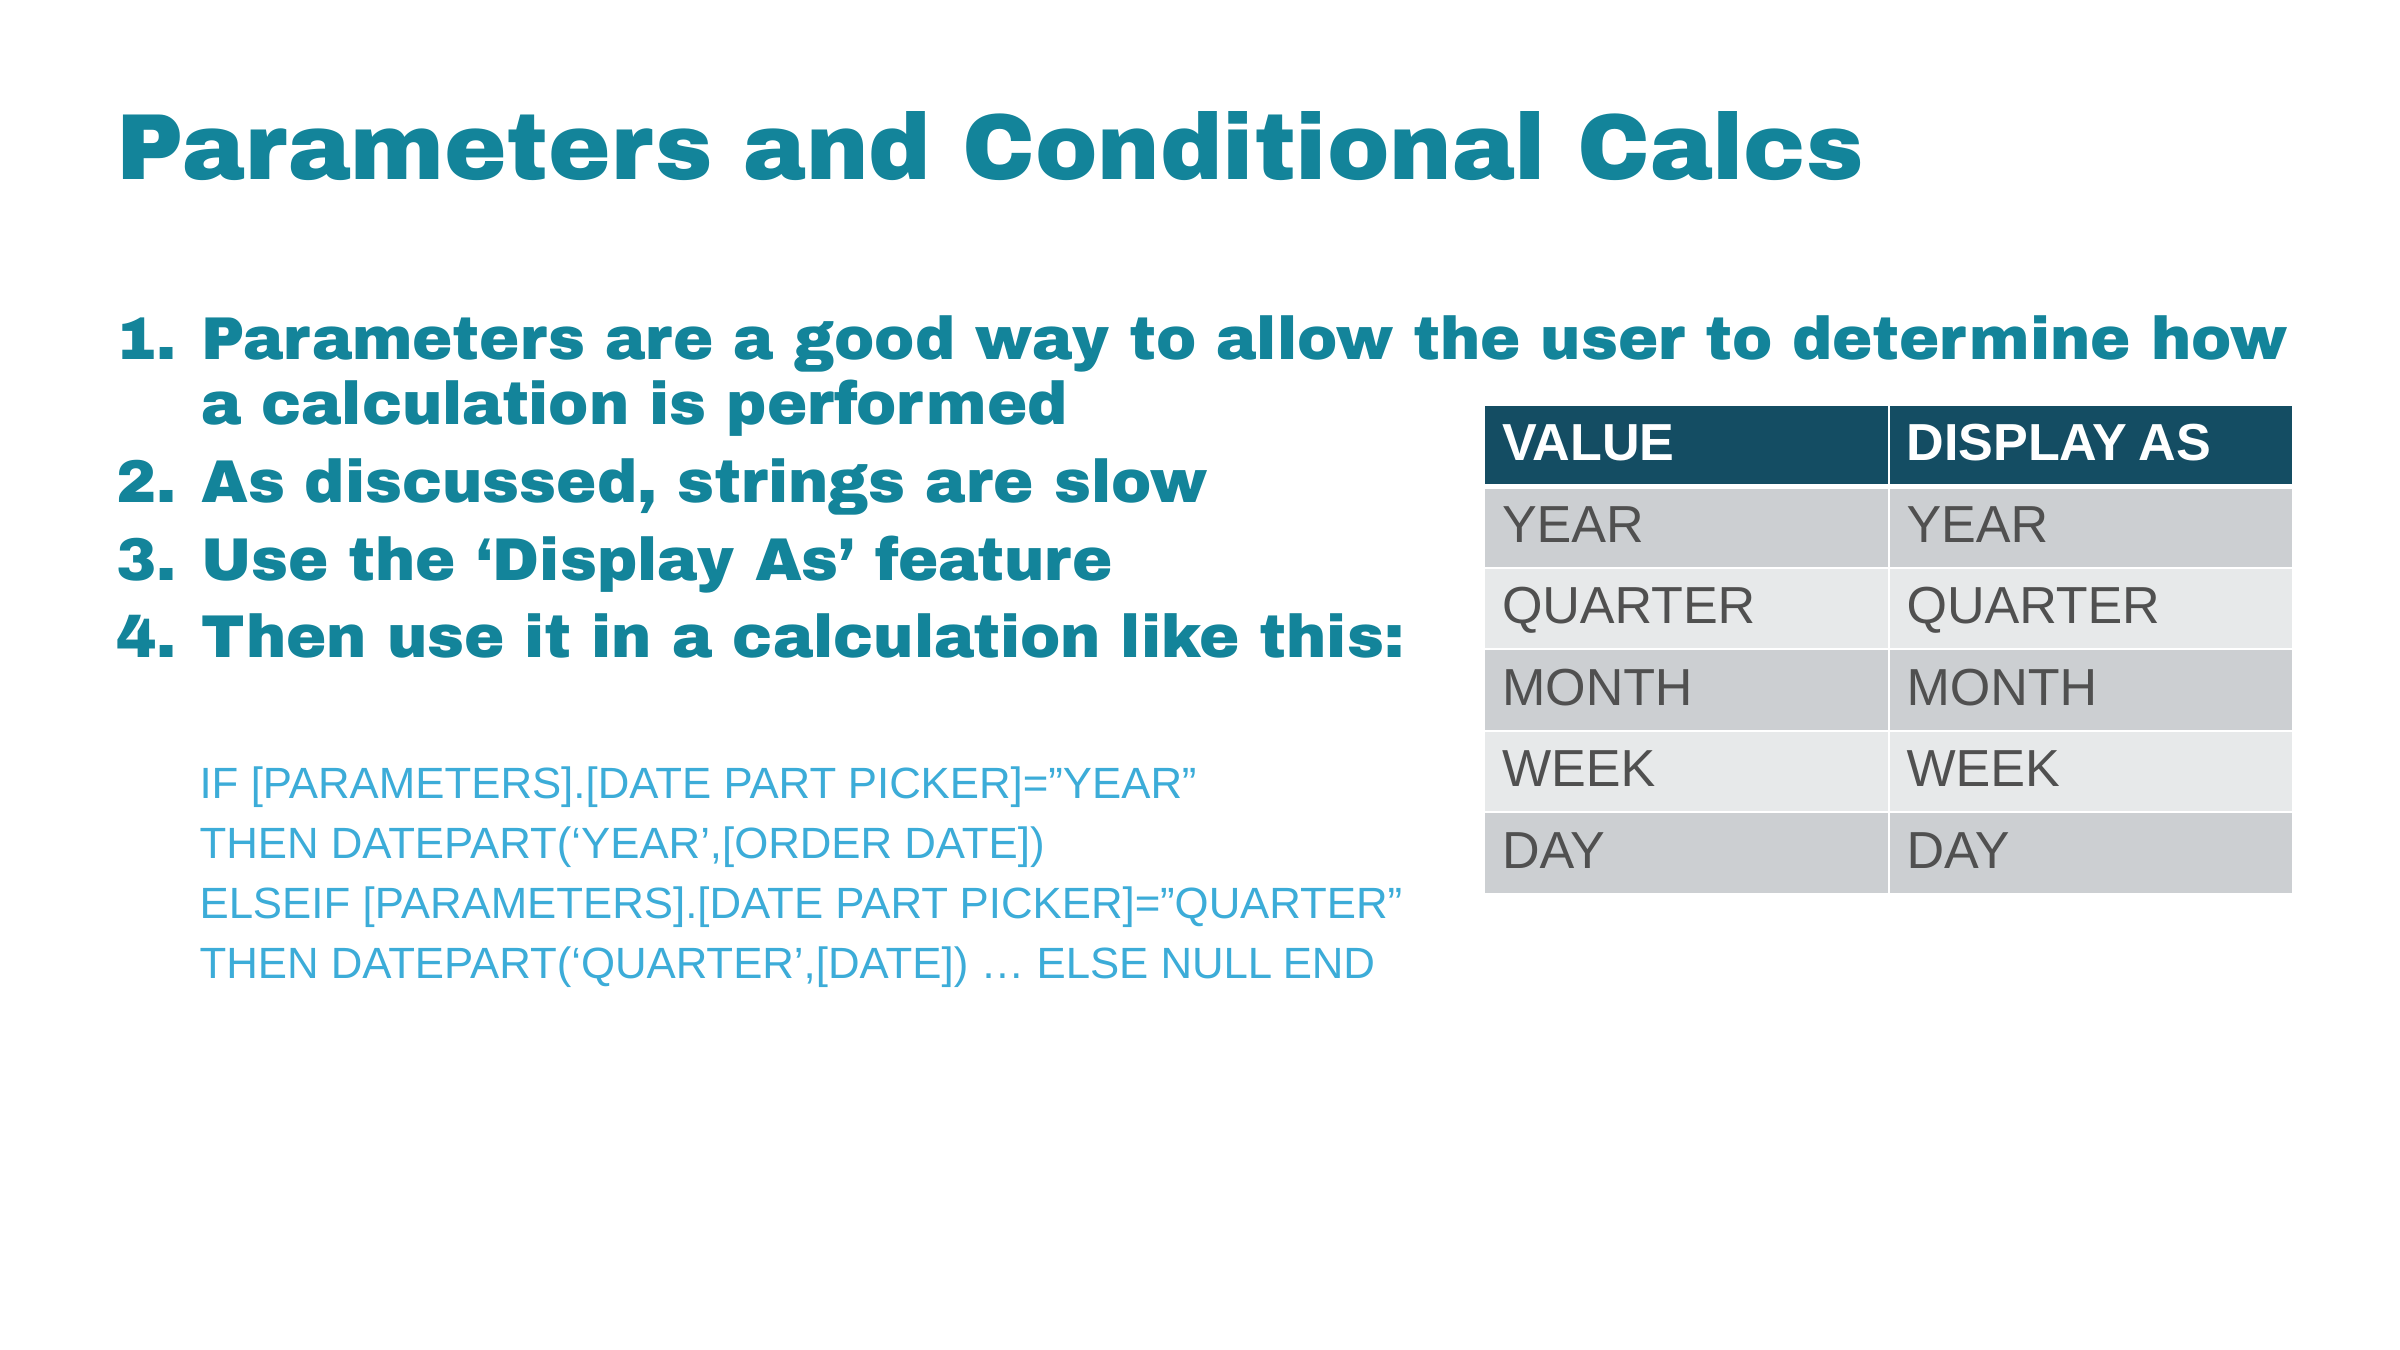

Parameters and Conditional Calcs
Parameters are a good way to allow the user to determine how a calculation is performed
As discussed, strings are slow
Use the ‘Display As’ feature
Then use it in a calculation like this:

IF [PARAMETERS].[DATE PART PICKER]=”YEAR”
THEN DATEPART(‘YEAR’,[ORDER DATE])
ELSEIF [PARAMETERS].[DATE PART PICKER]=”QUARTER”
THEN DATEPART(‘QUARTER’,[DATE]) … ELSE NULL END

| VALUE | DISPLAY AS |
| --- | --- |
| YEAR | YEAR |
| QUARTER | QUARTER |
| MONTH | MONTH |
| WEEK | WEEK |
| DAY | DAY |